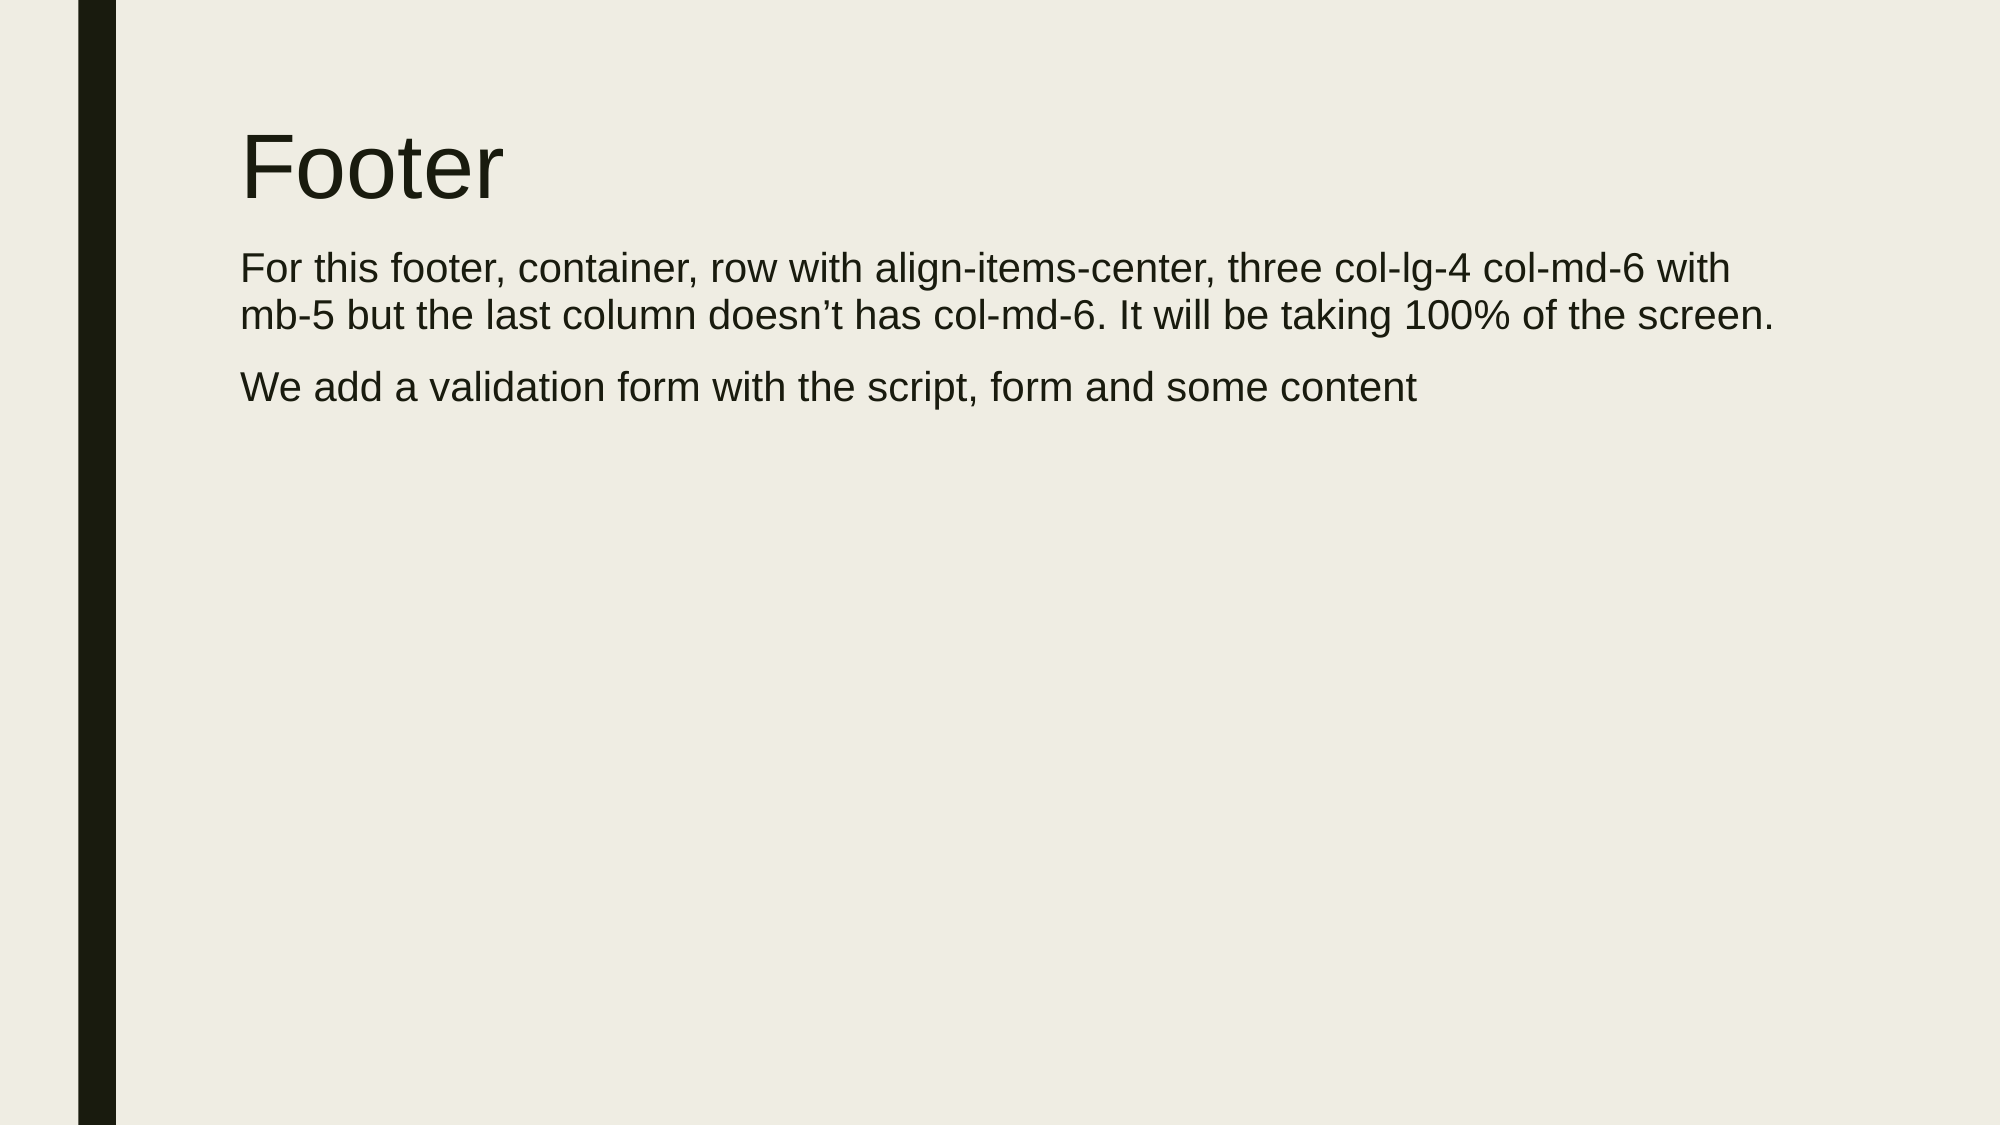

# Footer
For this footer, container, row with align-items-center, three col-lg-4 col-md-6 with mb-5 but the last column doesn’t has col-md-6. It will be taking 100% of the screen.
We add a validation form with the script, form and some content